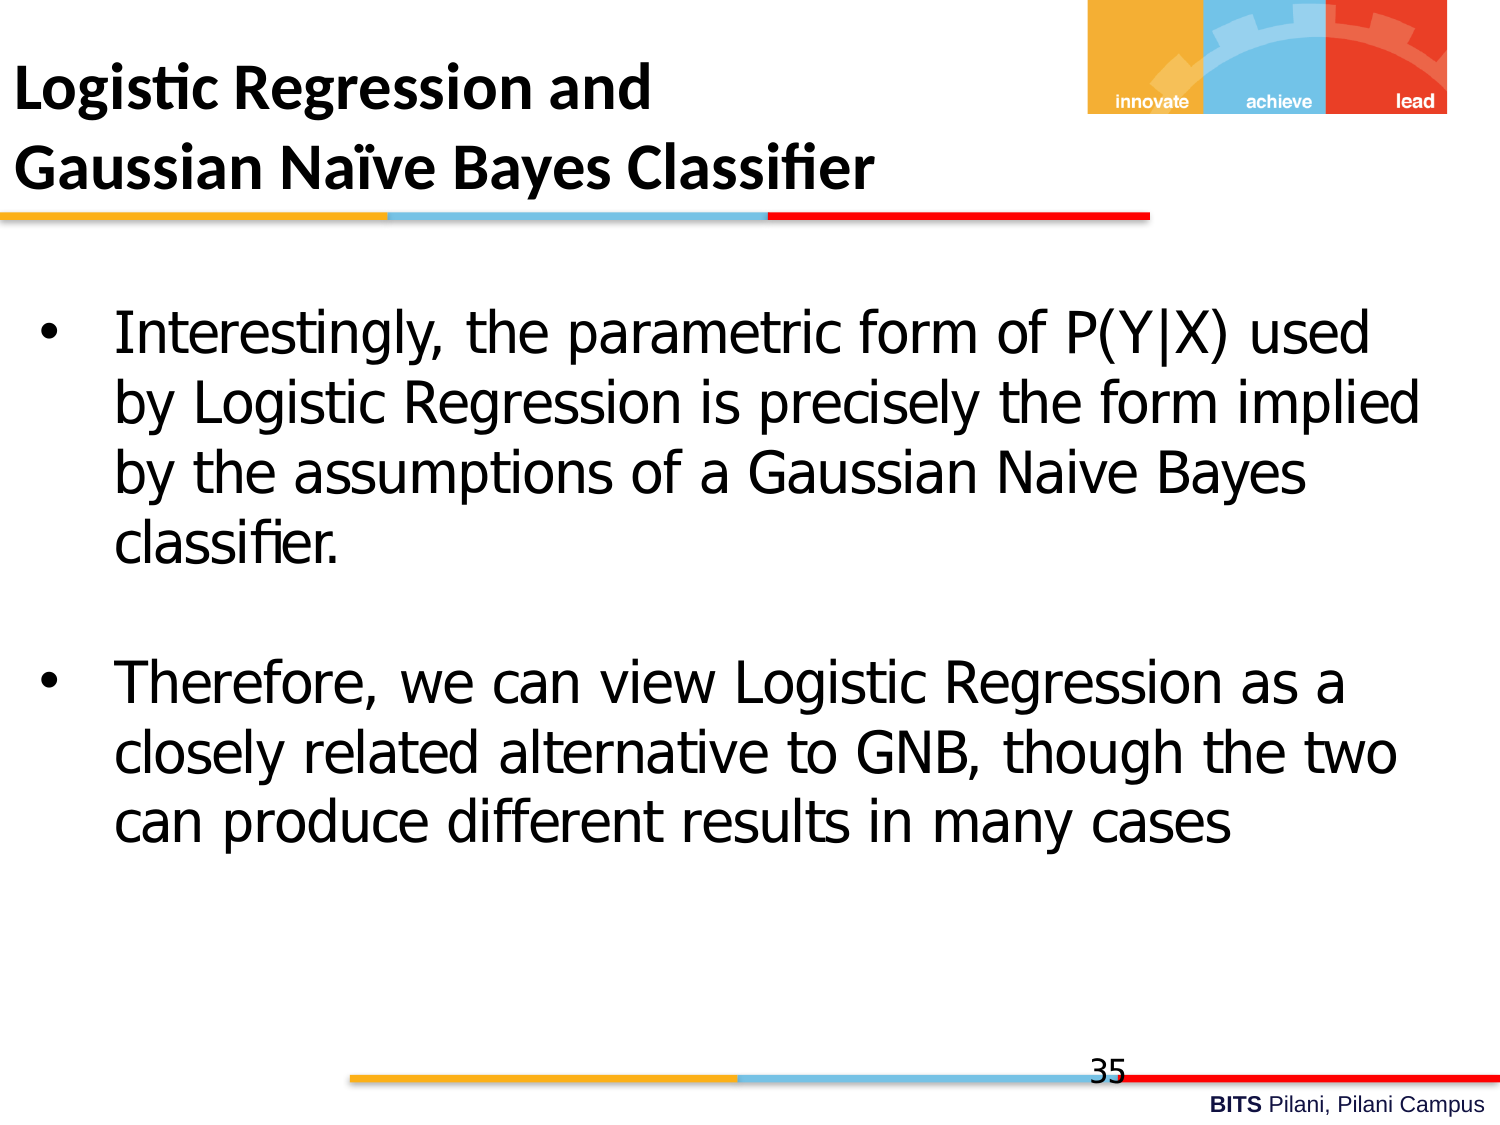

# Logistic Regression and Gaussian Naïve Bayes Classifier
Interestingly, the parametric form of P(Y|X) used by Logistic Regression is precisely the form implied by the assumptions of a Gaussian Naive Bayes classiﬁer.

Therefore, we can view Logistic Regression as a closely related alternative to GNB, though the two can produce different results in many cases
35